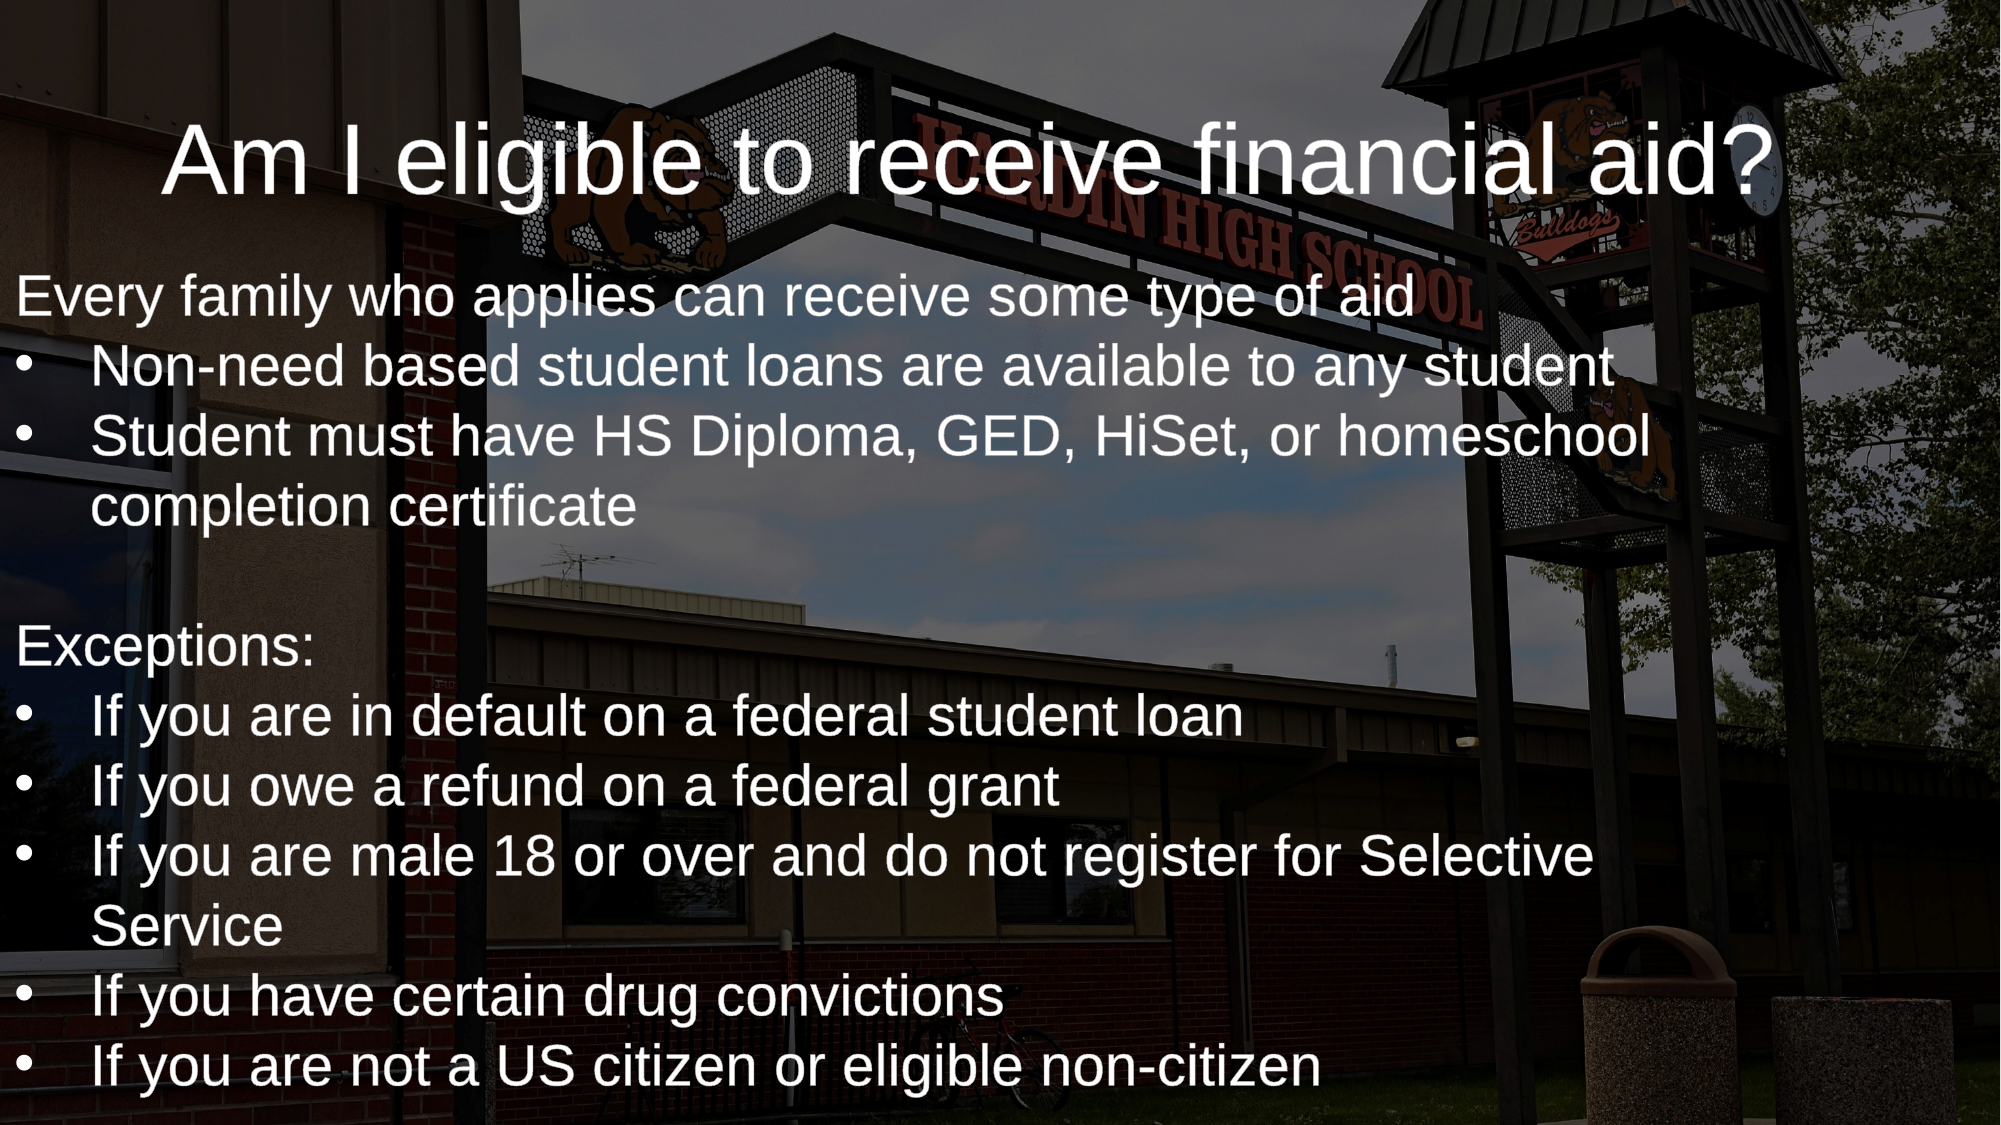

Am I eligible to receive financial aid?
Every family who applies can receive some type of aid
Non-need based student loans are available to any student
Student must have HS Diploma, GED, HiSet, or homeschool completion certificate

Exceptions:
If you are in default on a federal student loan
If you owe a refund on a federal grant
If you are male 18 or over and do not register for Selective Service
If you have certain drug convictions
If you are not a US citizen or eligible non-citizen